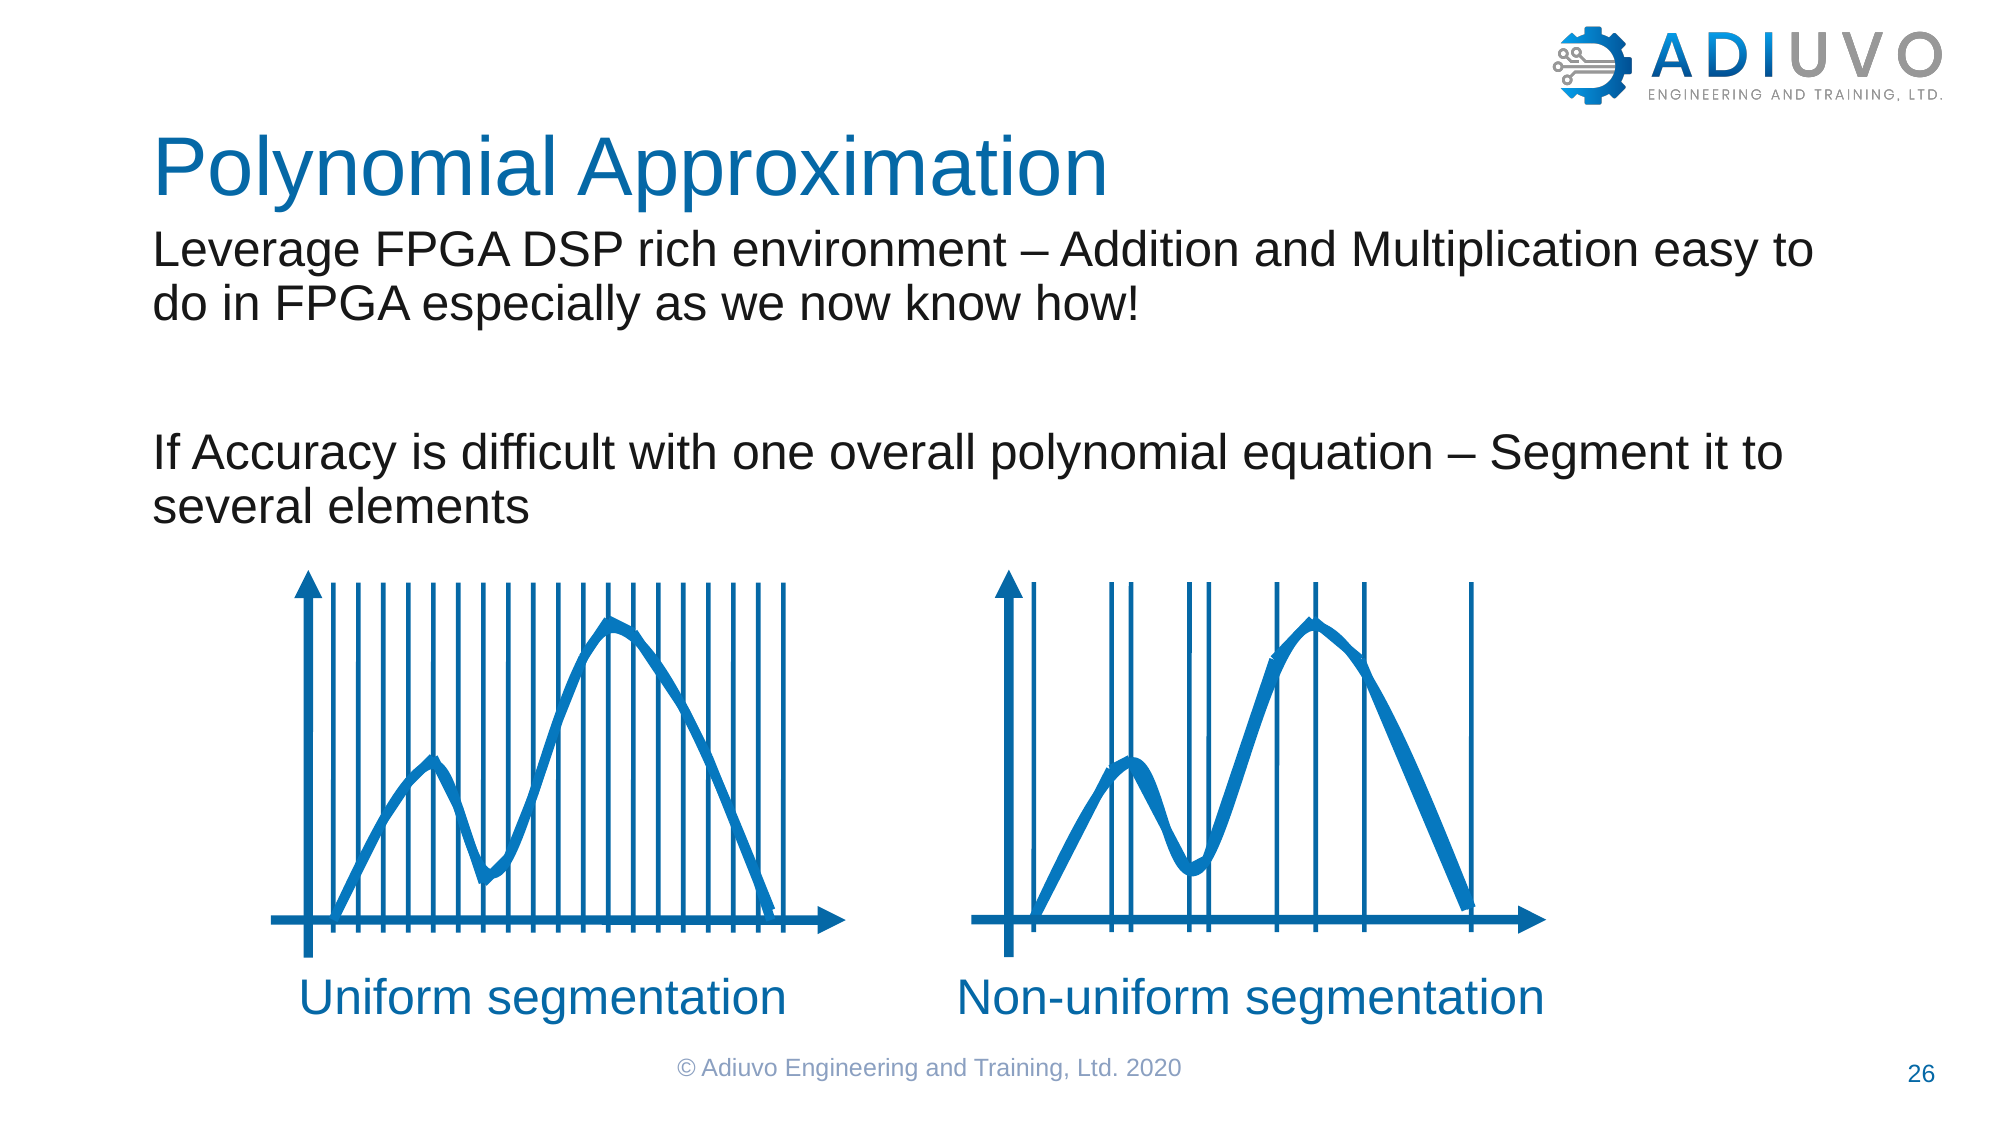

# Polynomial Approximation
Leverage FPGA DSP rich environment – Addition and Multiplication easy to do in FPGA especially as we now know how!

If Accuracy is difficult with one overall polynomial equation – Segment it to several elements

Non-uniform segmentation
Uniform segmentation
© Adiuvo Engineering and Training, Ltd. 2020
26